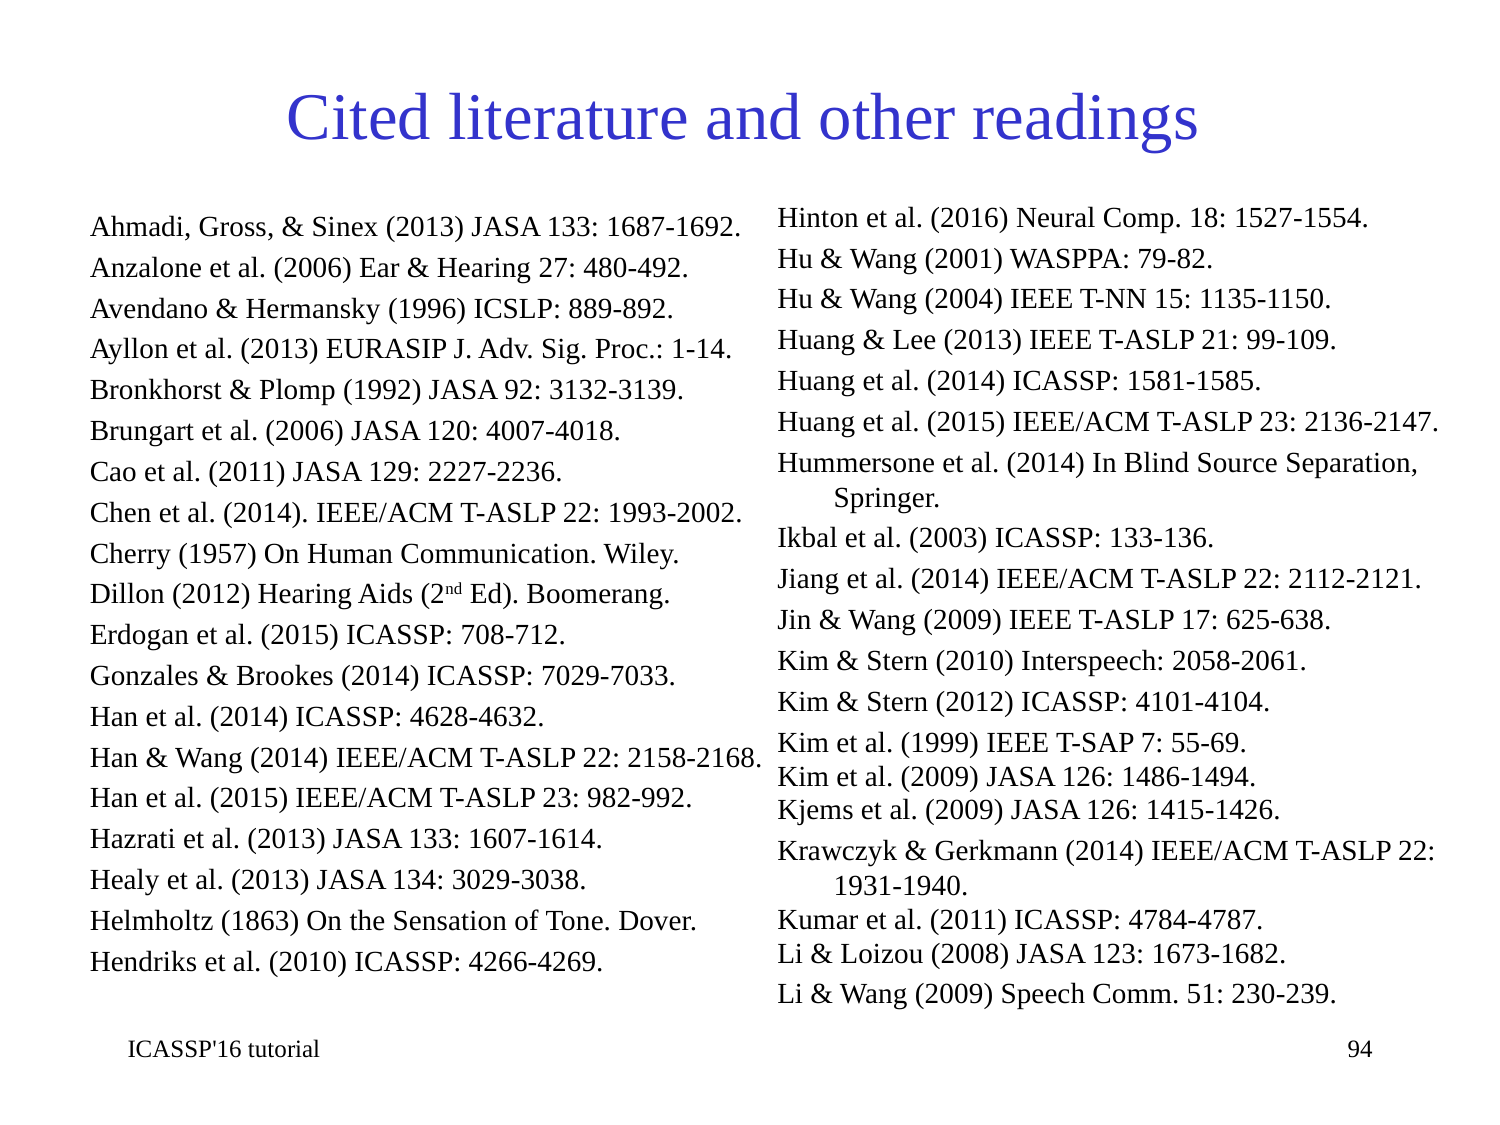

Cited literature and other readings
Hinton et al. (2016) Neural Comp. 18: 1527-1554.
Hu & Wang (2001) WASPPA: 79-82.
Hu & Wang (2004) IEEE T-NN 15: 1135-1150.
Huang & Lee (2013) IEEE T-ASLP 21: 99-109.
Huang et al. (2014) ICASSP: 1581-1585.
Huang et al. (2015) IEEE/ACM T-ASLP 23: 2136-2147.
Hummersone et al. (2014) In Blind Source Separation, Springer.
Ikbal et al. (2003) ICASSP: 133-136.
Jiang et al. (2014) IEEE/ACM T-ASLP 22: 2112-2121.
Jin & Wang (2009) IEEE T-ASLP 17: 625-638.
Kim & Stern (2010) Interspeech: 2058-2061.
Kim & Stern (2012) ICASSP: 4101-4104.
Kim et al. (1999) IEEE T-SAP 7: 55-69.
Kim et al. (2009) JASA 126: 1486-1494.
Kjems et al. (2009) JASA 126: 1415-1426.
Krawczyk & Gerkmann (2014) IEEE/ACM T-ASLP 22: 1931-1940.
Kumar et al. (2011) ICASSP: 4784-4787.
Li & Loizou (2008) JASA 123: 1673-1682.
Li & Wang (2009) Speech Comm. 51: 230-239.

Ahmadi, Gross, & Sinex (2013) JASA 133: 1687-1692.
Anzalone et al. (2006) Ear & Hearing 27: 480-492.
Avendano & Hermansky (1996) ICSLP: 889-892.
Ayllon et al. (2013) EURASIP J. Adv. Sig. Proc.: 1-14.
Bronkhorst & Plomp (1992) JASA 92: 3132-3139.
Brungart et al. (2006) JASA 120: 4007-4018.
Cao et al. (2011) JASA 129: 2227-2236.
Chen et al. (2014). IEEE/ACM T-ASLP 22: 1993-2002.
Cherry (1957) On Human Communication. Wiley.
Dillon (2012) Hearing Aids (2nd Ed). Boomerang.
Erdogan et al. (2015) ICASSP: 708-712.
Gonzales & Brookes (2014) ICASSP: 7029-7033.
Han et al. (2014) ICASSP: 4628-4632.
Han & Wang (2014) IEEE/ACM T-ASLP 22: 2158-2168.
Han et al. (2015) IEEE/ACM T-ASLP 23: 982-992.
Hazrati et al. (2013) JASA 133: 1607-1614.
Healy et al. (2013) JASA 134: 3029-3038.
Helmholtz (1863) On the Sensation of Tone. Dover.
Hendriks et al. (2010) ICASSP: 4266-4269.

ICASSP'16 tutorial
94